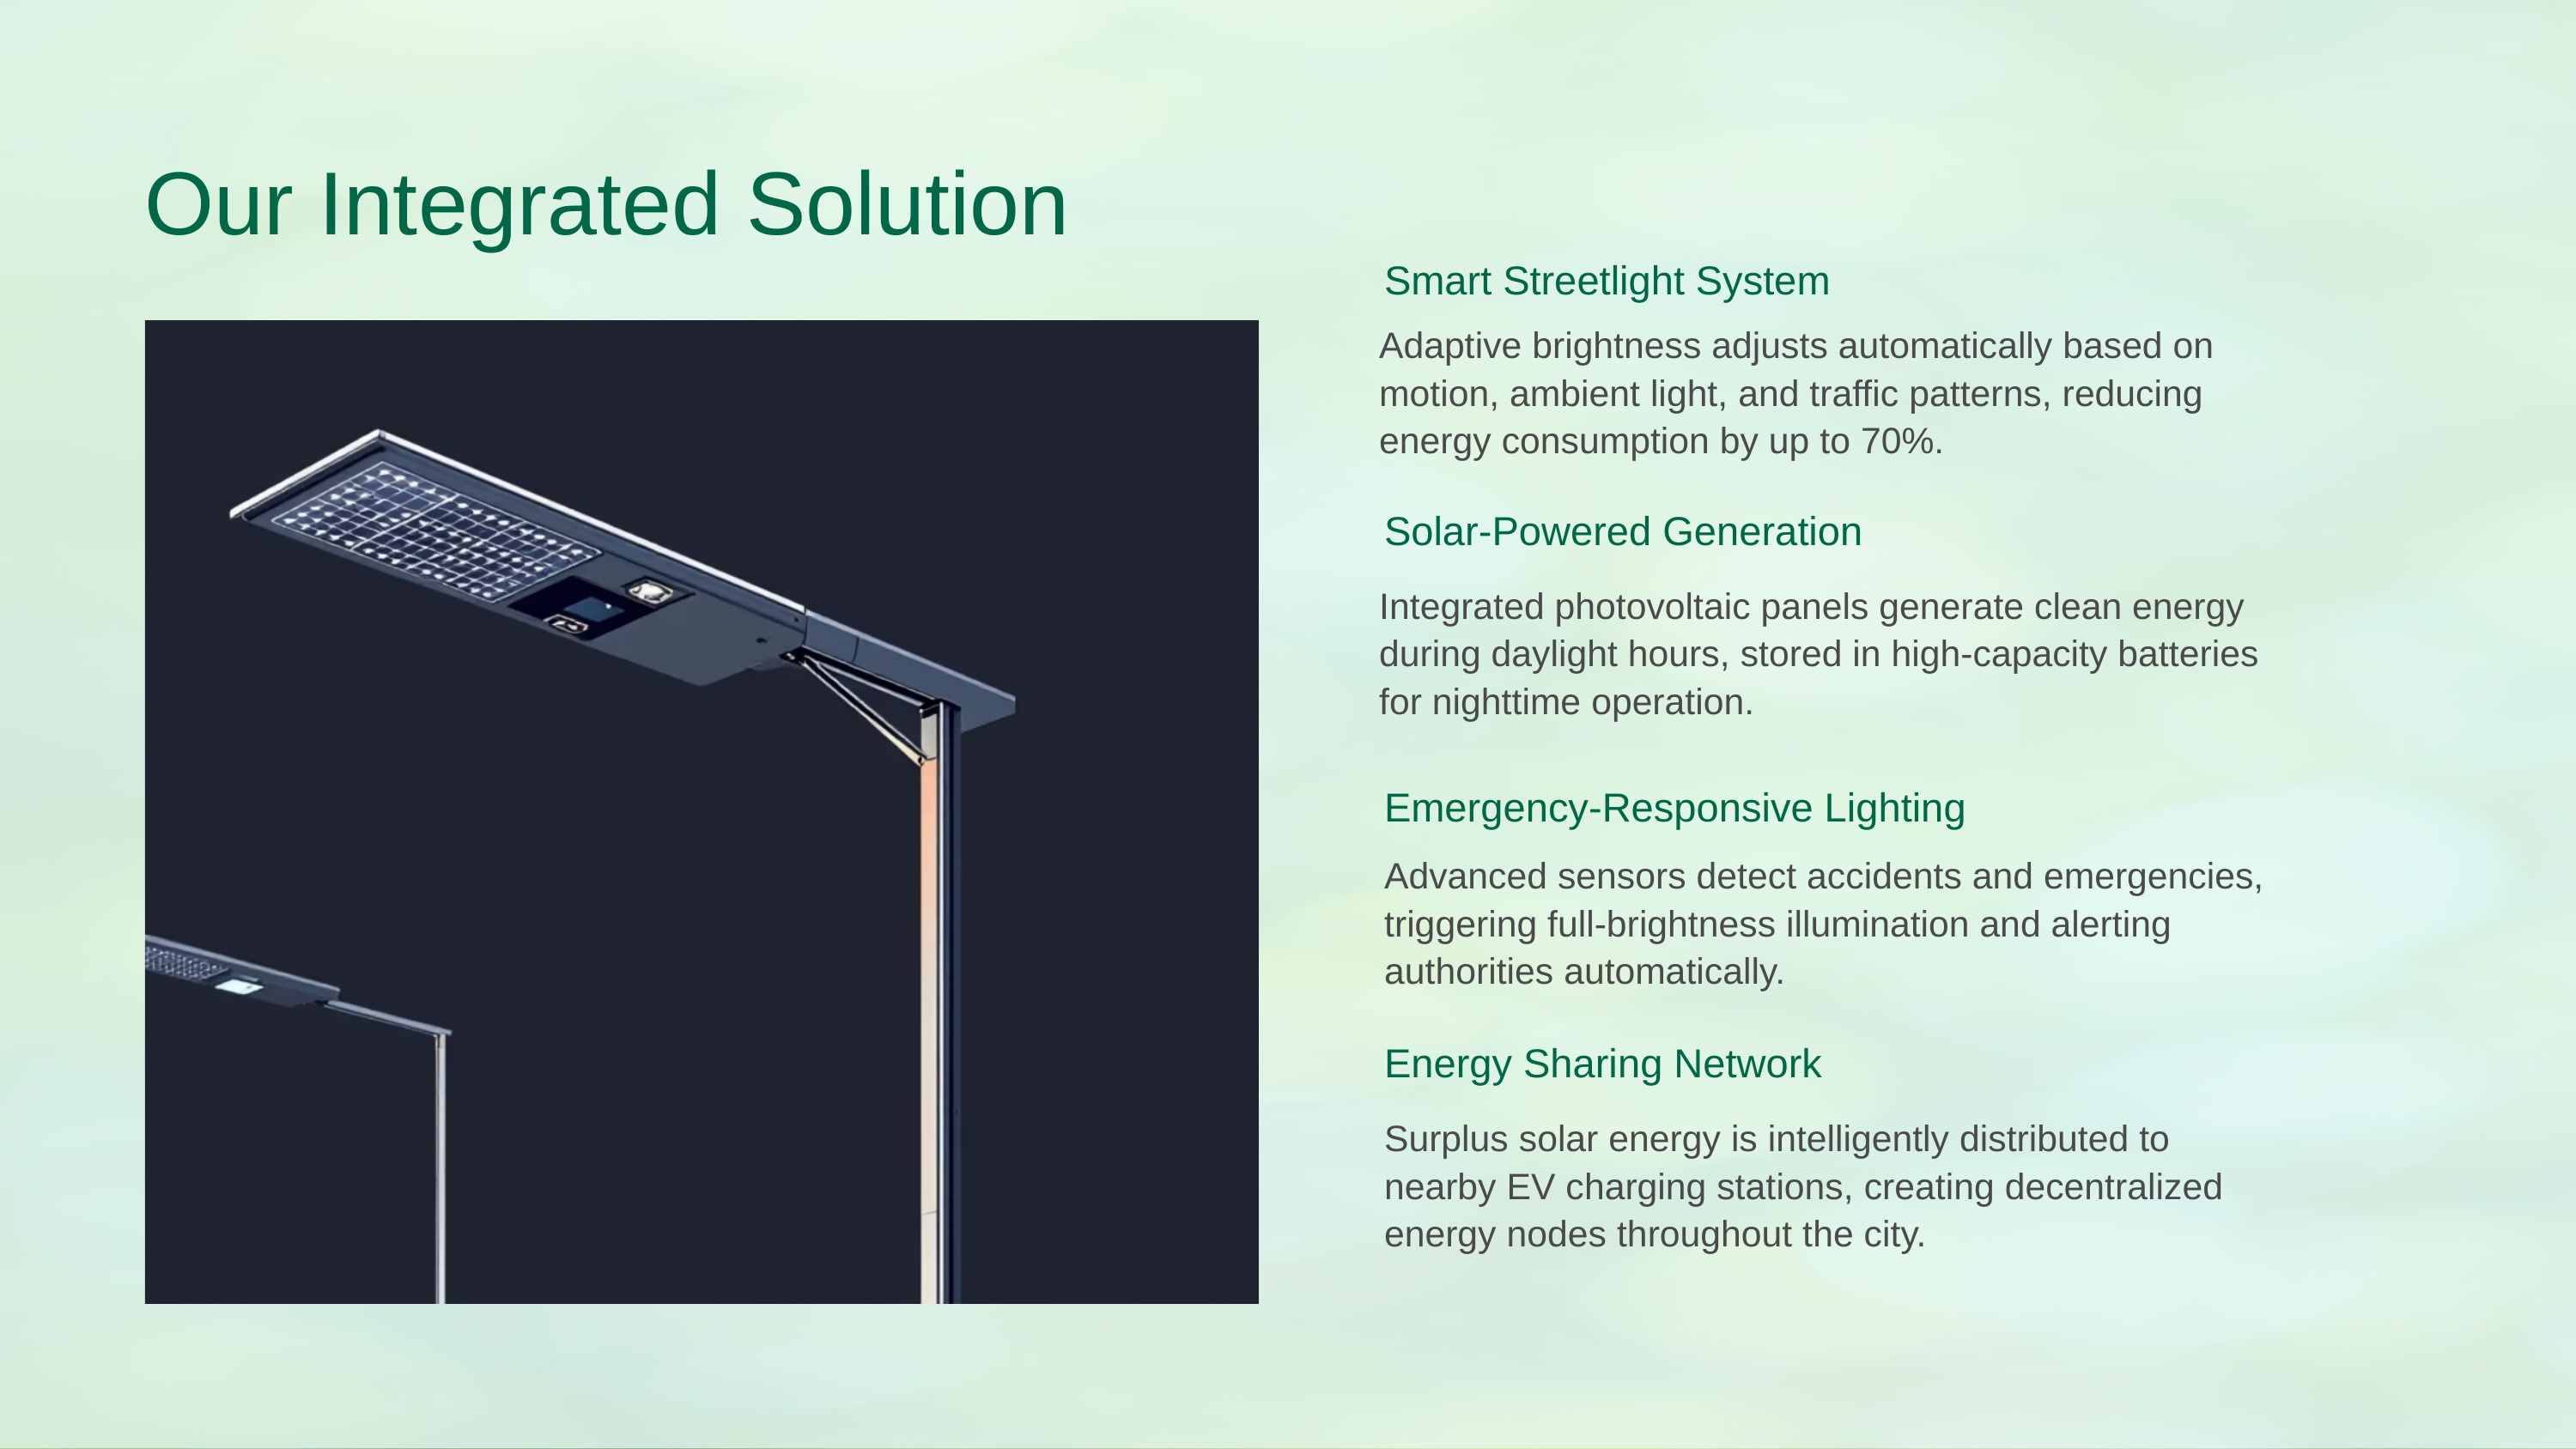

Our Integrated Solution
Smart Streetlight System
Adaptive brightness adjusts automatically based on motion, ambient light, and traffic patterns, reducing energy consumption by up to 70%.

Solar-Powered Generation
Integrated photovoltaic panels generate clean energy during daylight hours, stored in high-capacity batteries for nighttime operation.
Emergency-Responsive Lighting
Advanced sensors detect accidents and emergencies, triggering full-brightness illumination and alerting authorities automatically.
Energy Sharing Network
Surplus solar energy is intelligently distributed to nearby EV charging stations, creating decentralized energy nodes throughout the city.